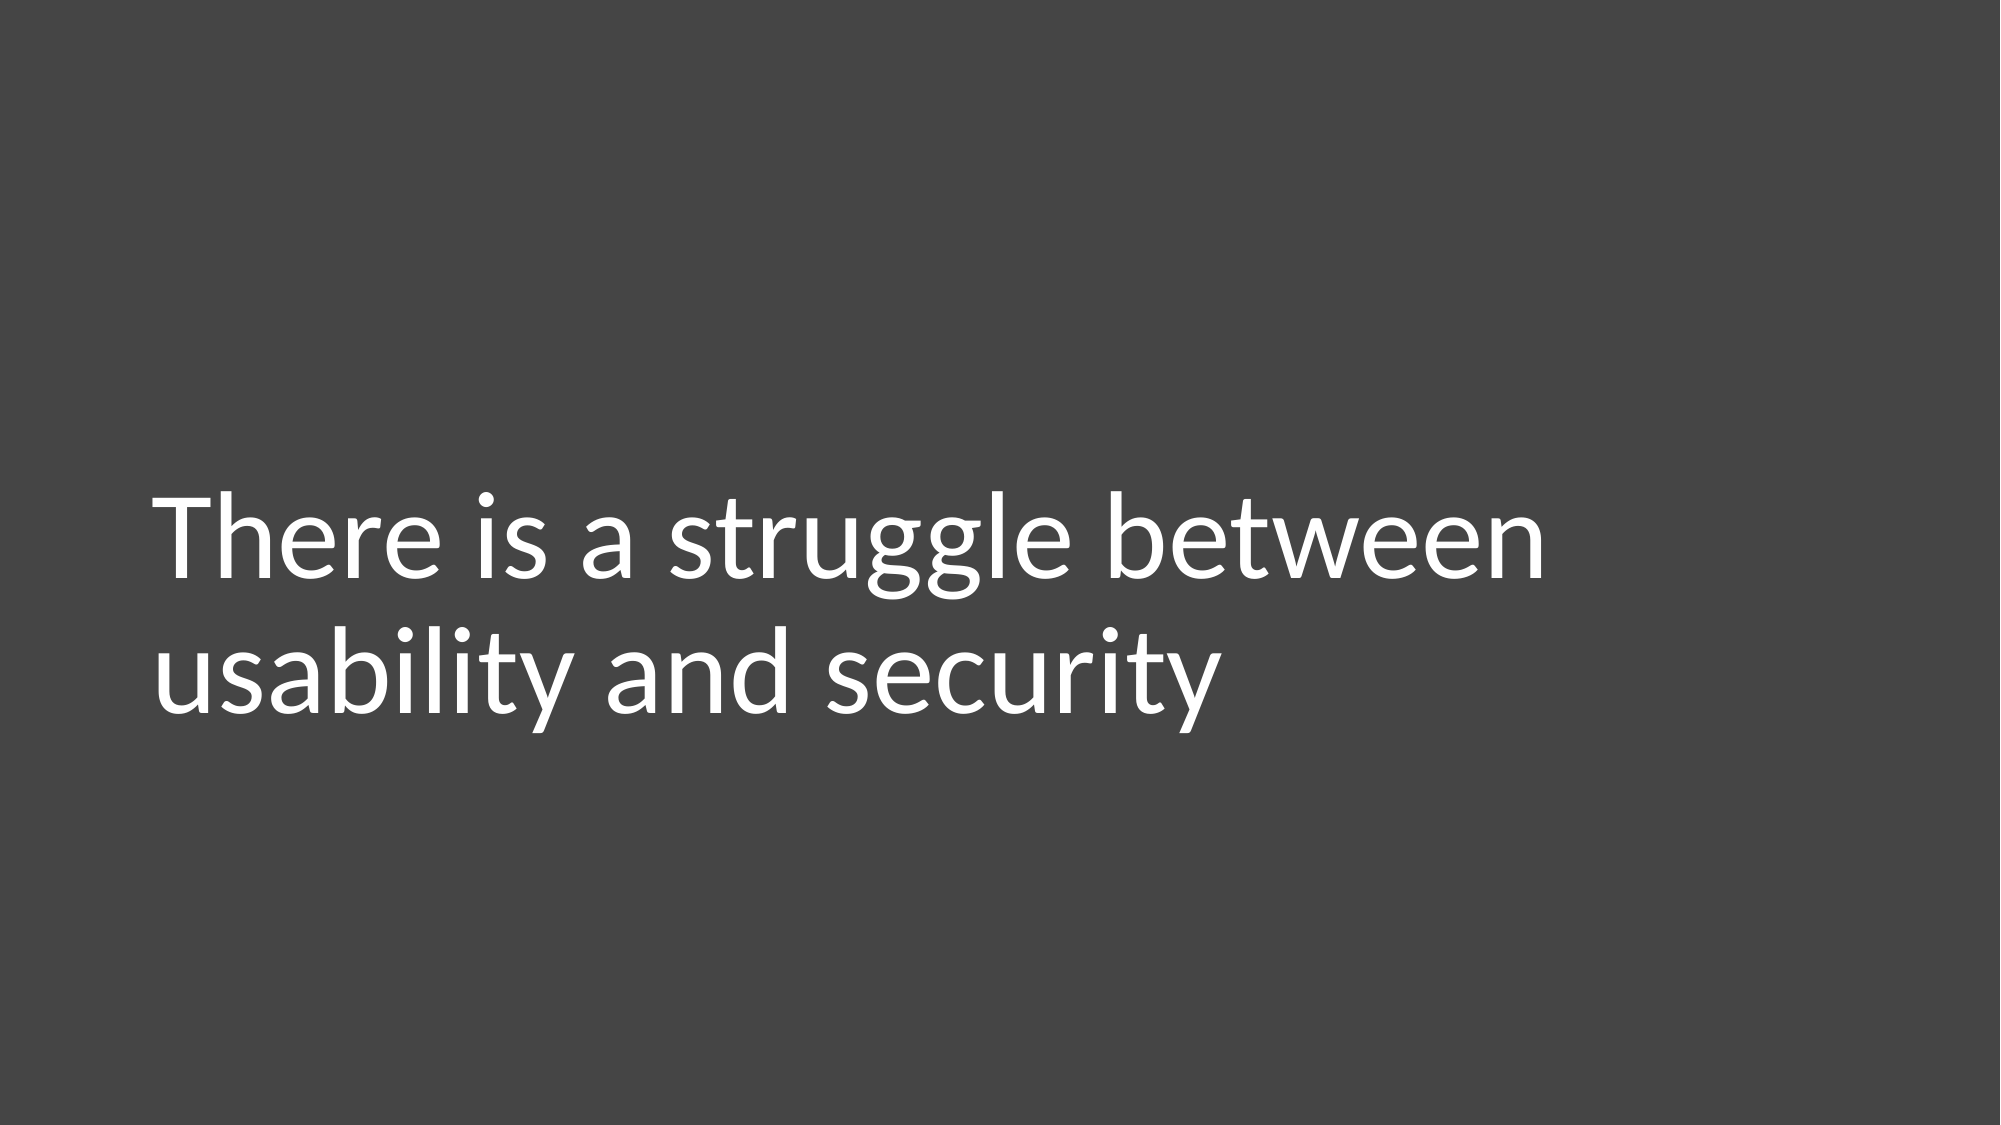

# There is a struggle between usability and security